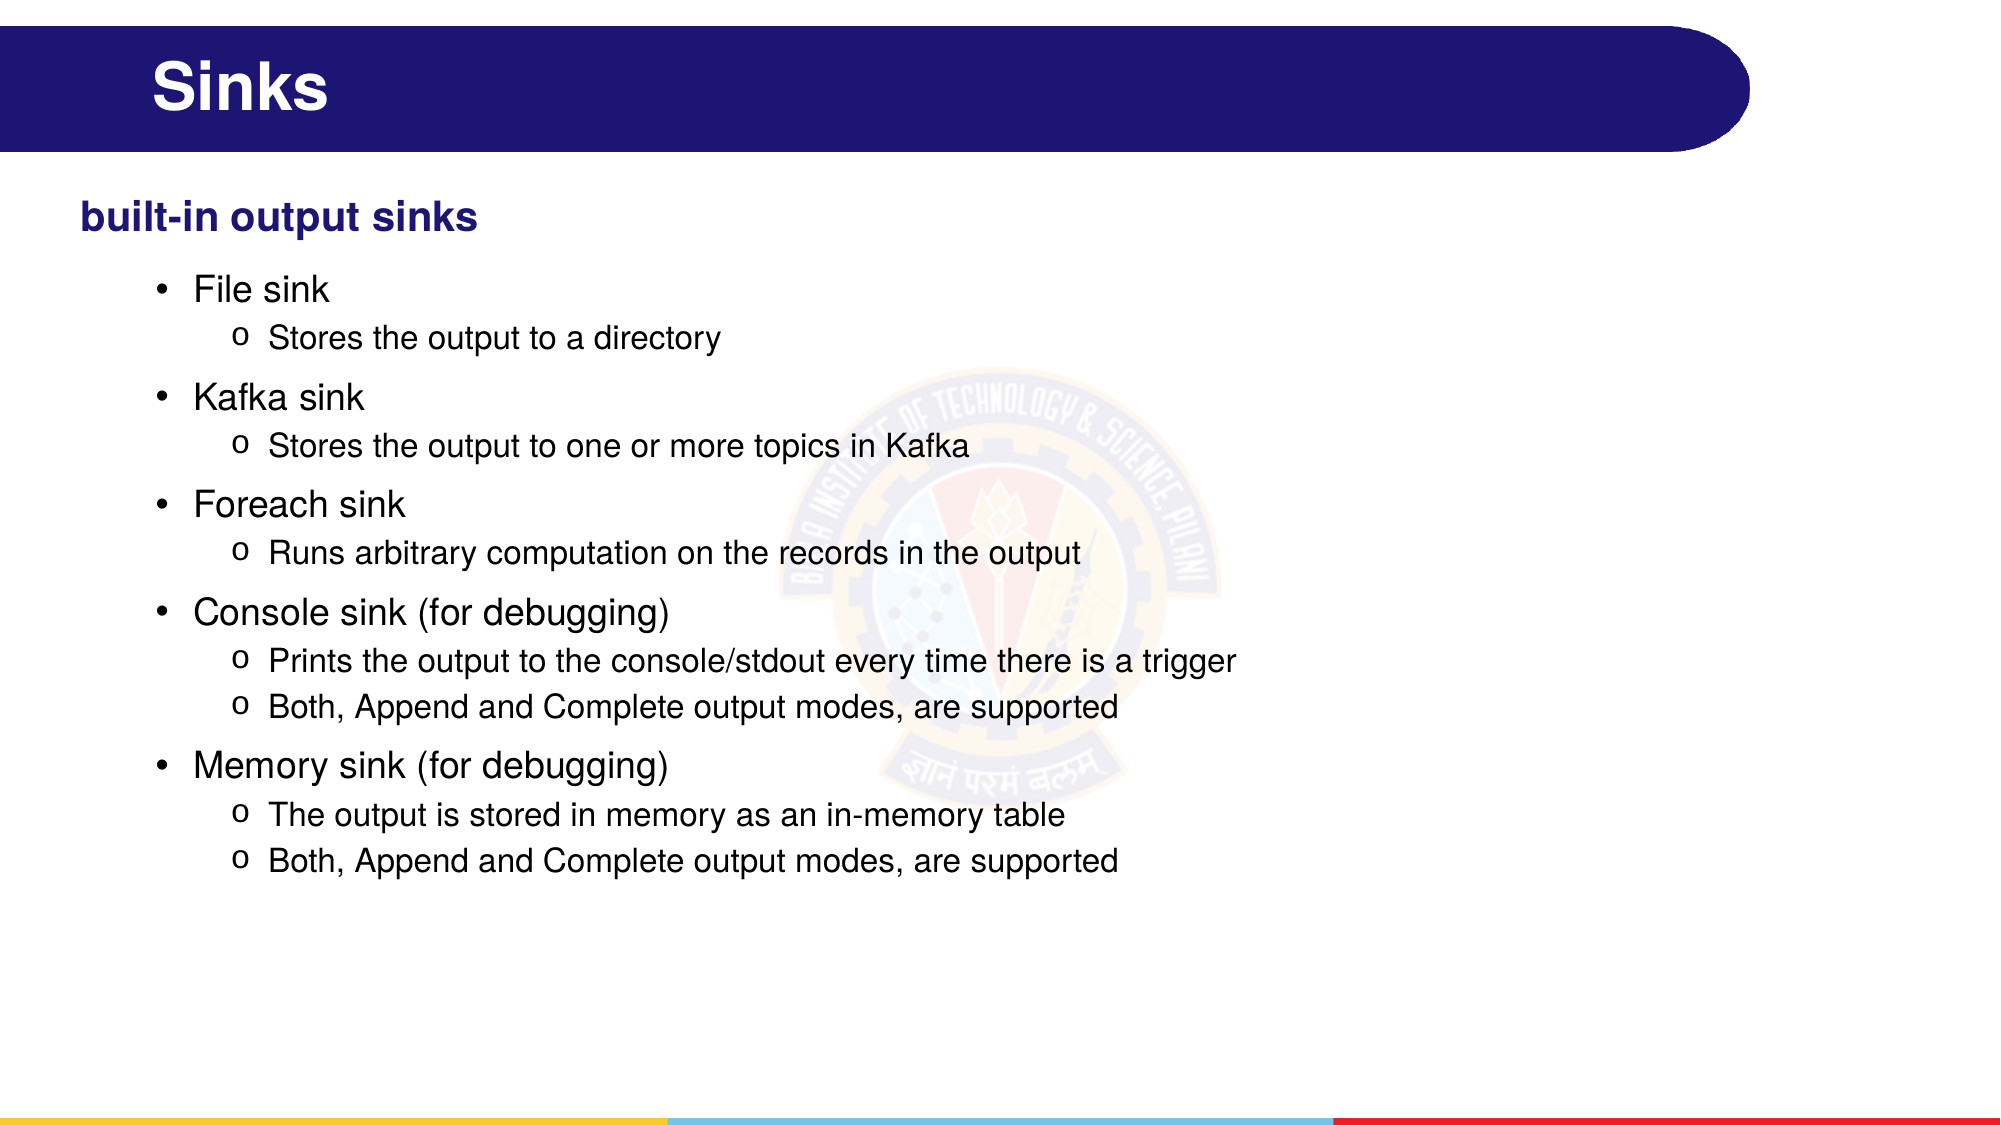

# Sinks
 built-in output sinks
File sink
Stores the output to a directory
Kafka sink
Stores the output to one or more topics in Kafka
Foreach sink
Runs arbitrary computation on the records in the output
Console sink (for debugging)
Prints the output to the console/stdout every time there is a trigger
Both, Append and Complete output modes, are supported
Memory sink (for debugging)
The output is stored in memory as an in-memory table
Both, Append and Complete output modes, are supported